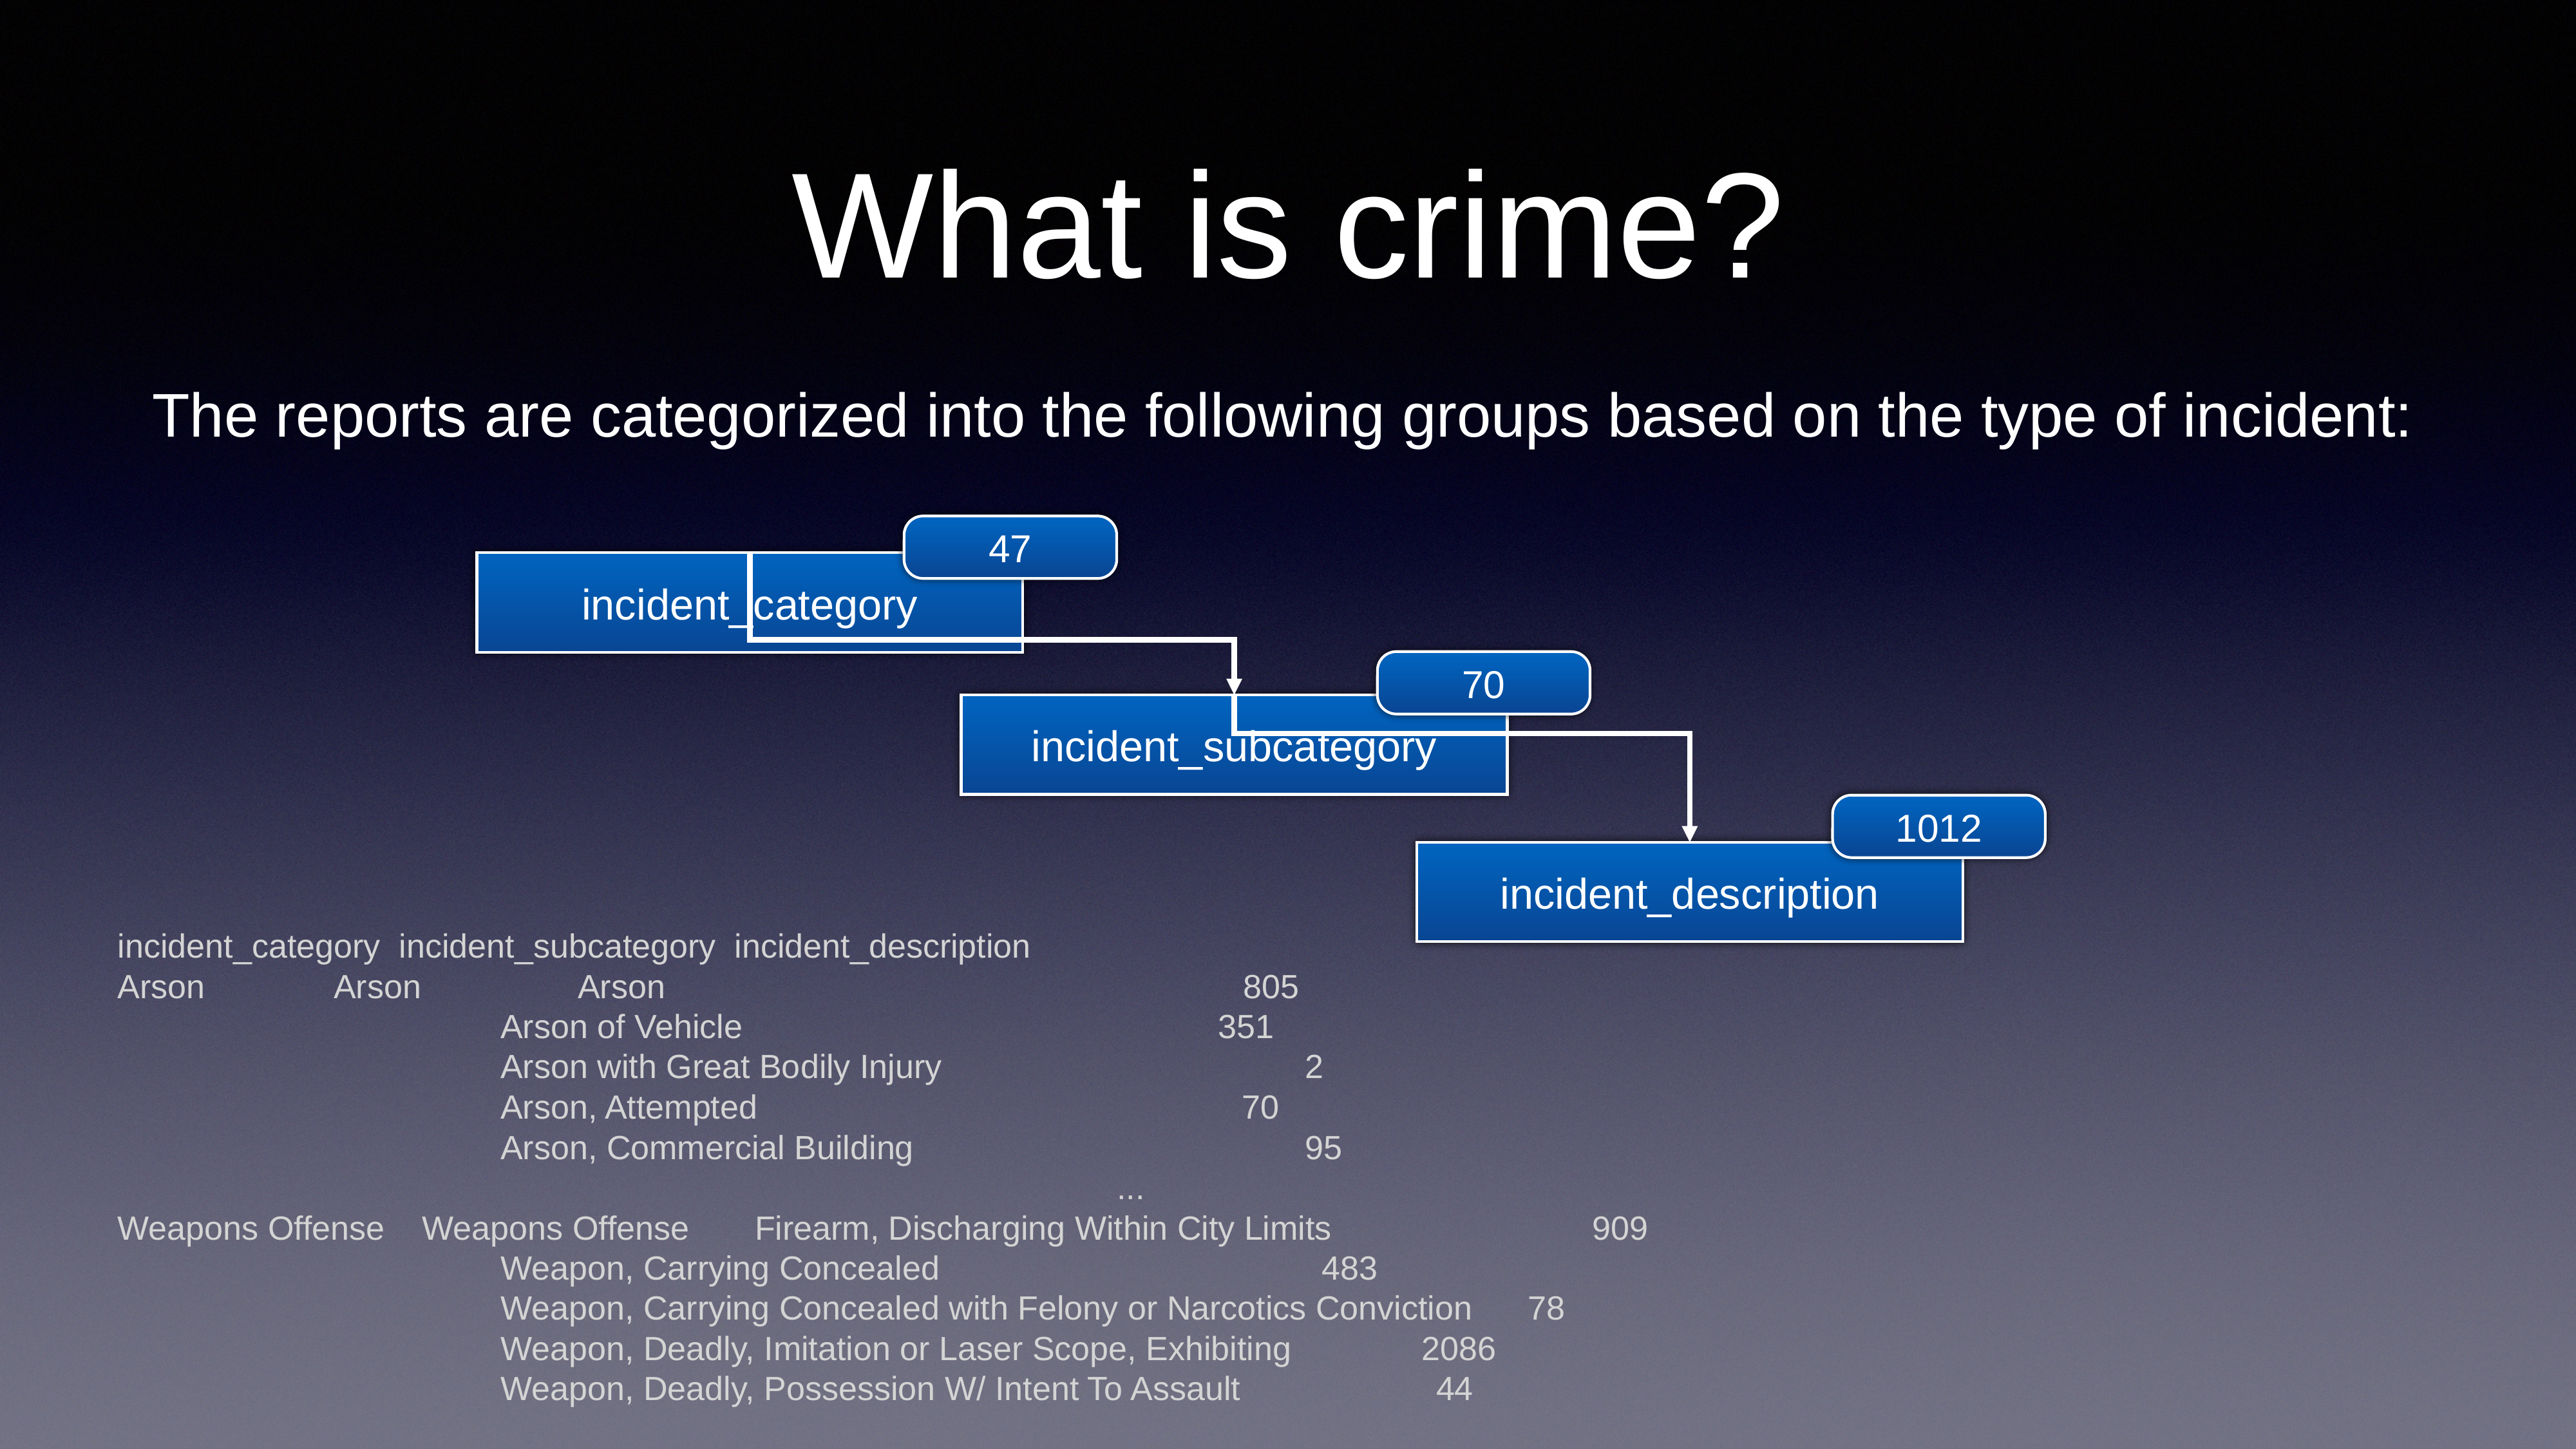

# What is crime?
The reports are categorized into the following groups based on the type of incident:
47
incident_category
70
incident_subcategory
1012
incident_description
incident_category  incident_subcategory  incident_description
Arson              Arson                 Arson                                                              805
                                         Arson of Vehicle                                                   351
                                         Arson with Great Bodily Injury                                       2
                                         Arson, Attempted                                                    70
                                         Arson, Commercial Building                                          95
                                                                                                           ...
Weapons Offense    Weapons Offense       Firearm, Discharging Within City Limits                            909
                                         Weapon, Carrying Concealed                                         483
                                         Weapon, Carrying Concealed with Felony or Narcotics Conviction      78
                                         Weapon, Deadly, Imitation or Laser Scope, Exhibiting              2086
                                         Weapon, Deadly, Possession W/ Intent To Assault                     44